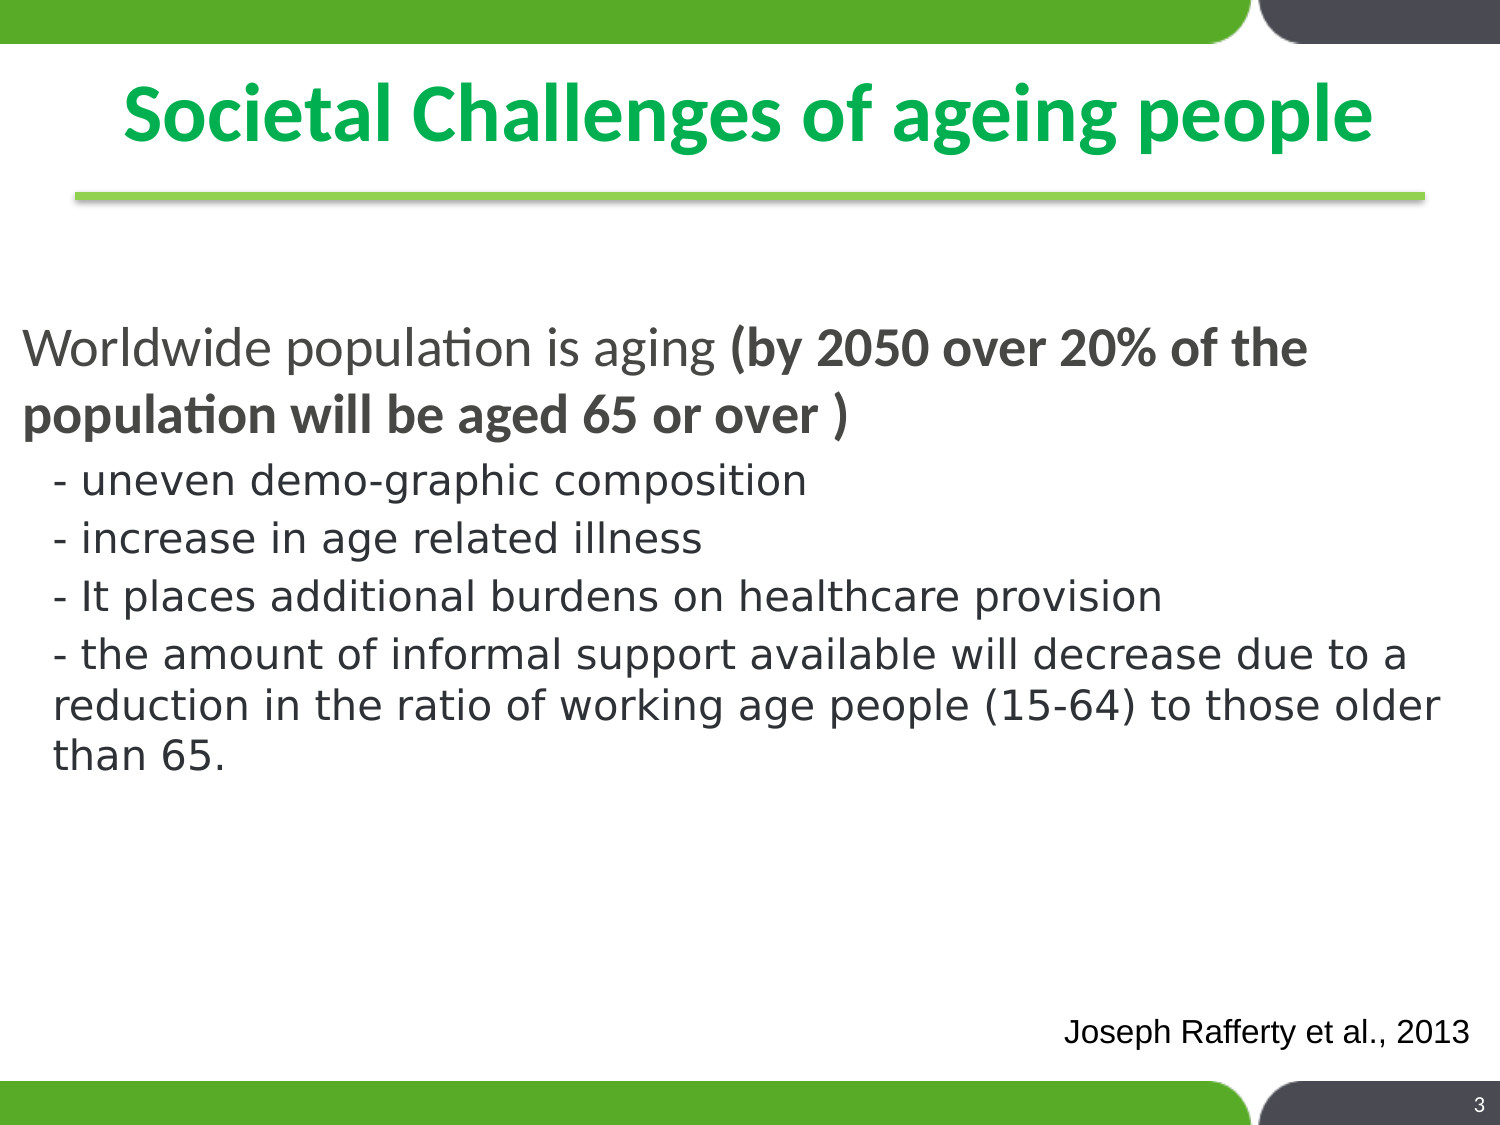

# Societal Challenges of ageing people
Worldwide population is aging (by 2050 over 20% of the population will be aged 65 or over )
- uneven demo-graphic composition
- increase in age related illness
- It places additional burdens on healthcare provision
- the amount of informal support available will decrease due to a reduction in the ratio of working age people (15-64) to those older than 65.

Joseph Rafferty et al., 2013
3